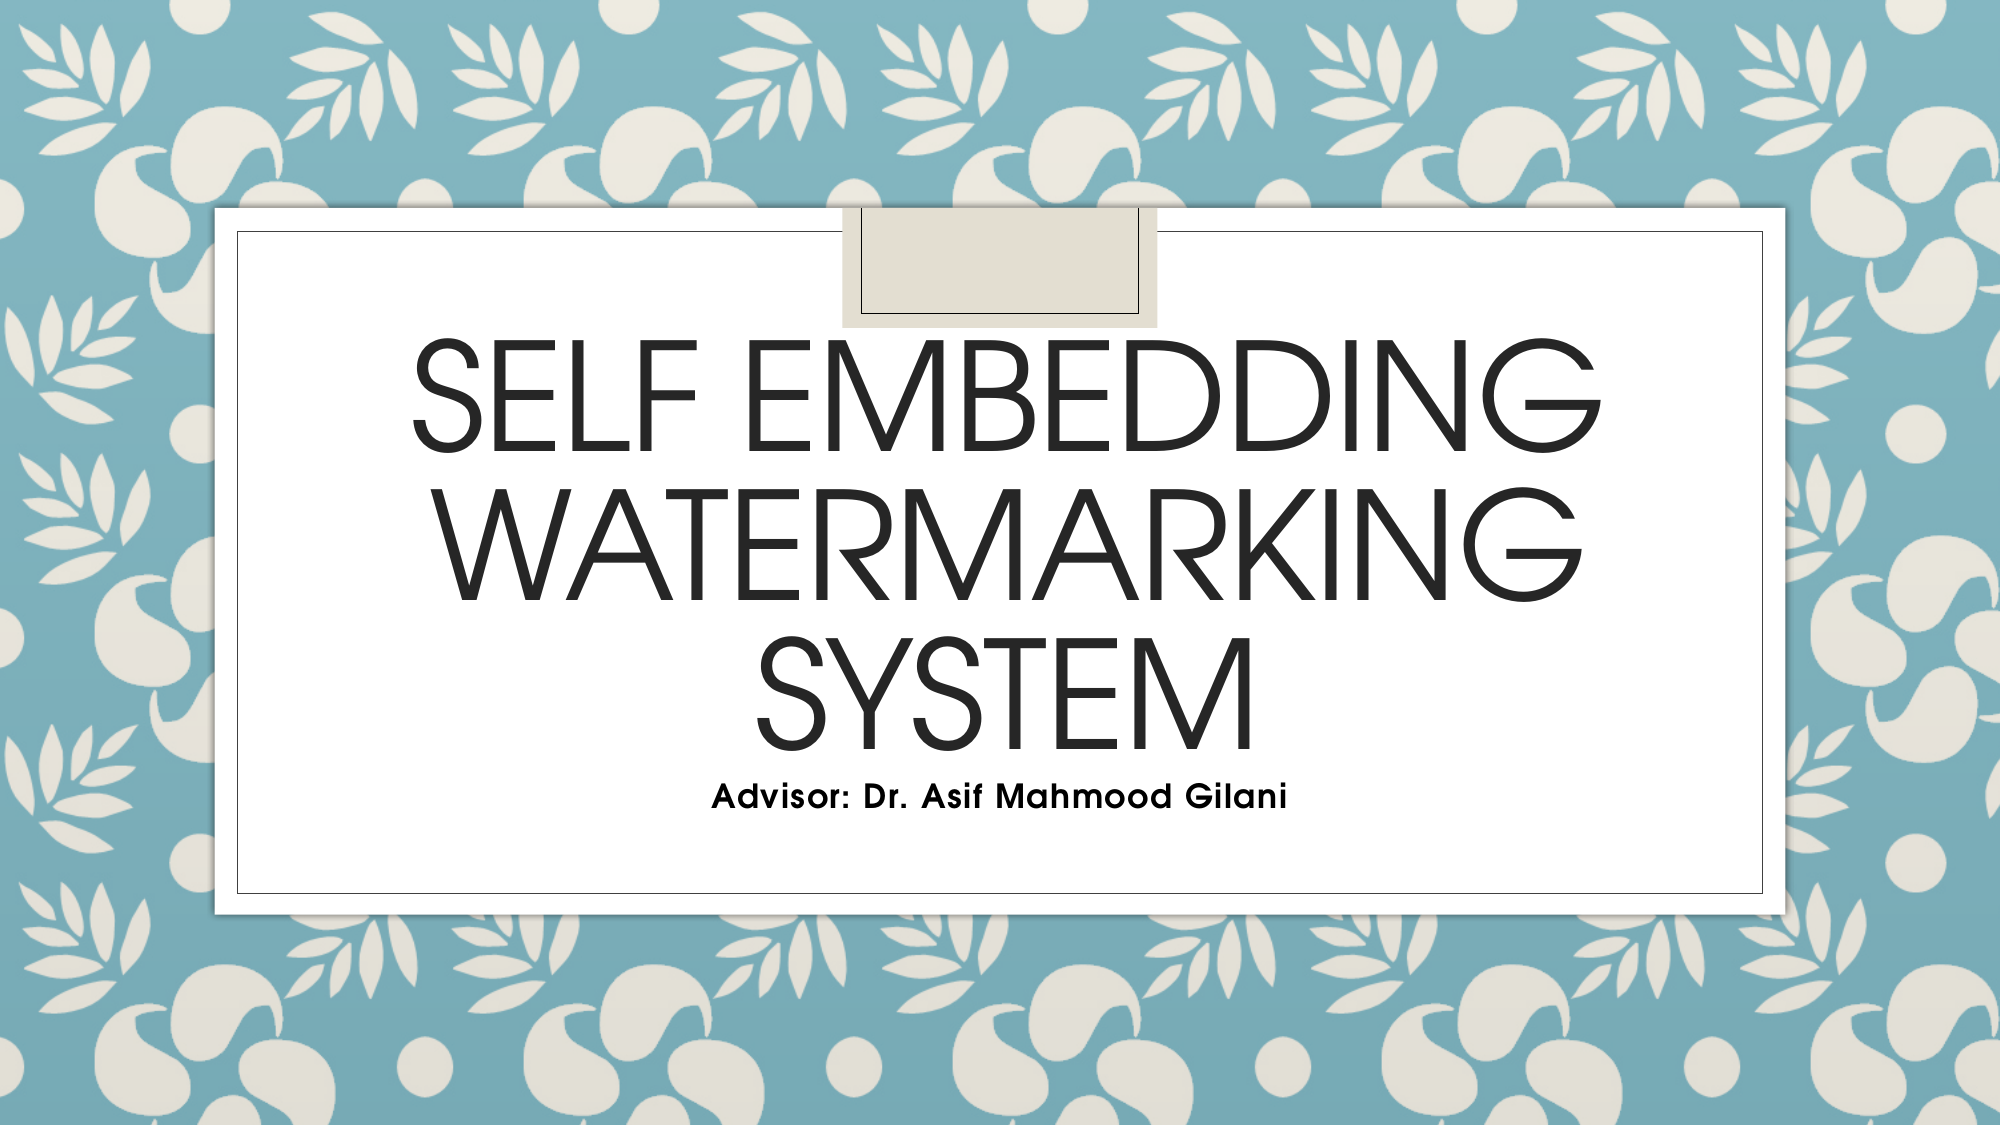

# Self Embedding Watermarking System
Advisor: Dr. Asif Mahmood Gilani